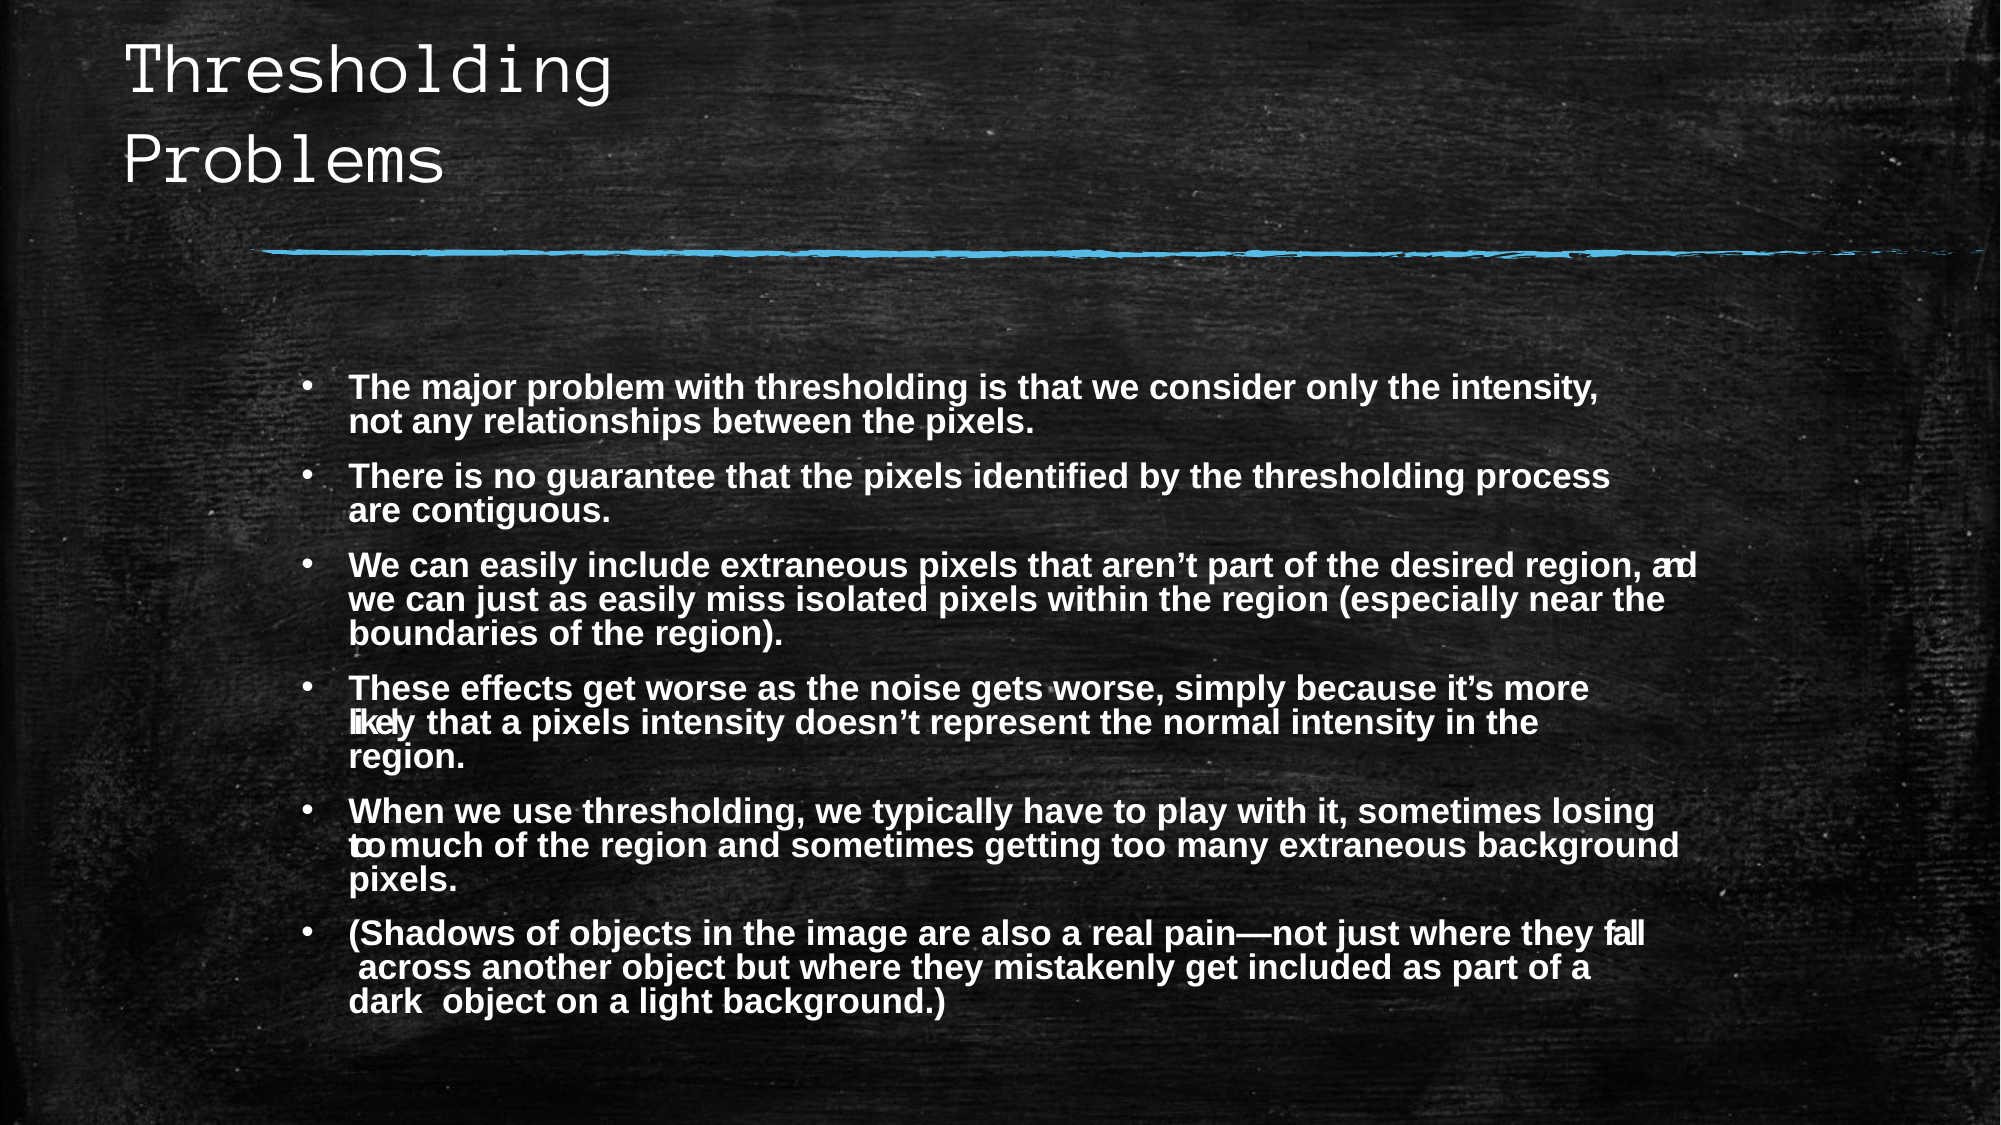

# Thresholding Problems
The major problem with thresholding is that we consider only the intensity, not any relationships between the pixels.
There is no guarantee that the pixels identiﬁed by the thresholding process are contiguous.
We can easily include extraneous pixels that aren’t part of the desired region, and  we can just as easily miss isolated pixels within the region (especially near the  boundaries of the region).
These effects get worse as the noise gets worse, simply because it’s more likely  that a pixels intensity doesn’t represent the normal intensity in the region.
When we use thresholding, we typically have to play with it, sometimes losing too  much of the region and sometimes getting too many extraneous background  pixels.
(Shadows of objects in the image are also a real pain—not just where they fall  across another object but where they mistakenly get included as part of a dark  object on a light background.)